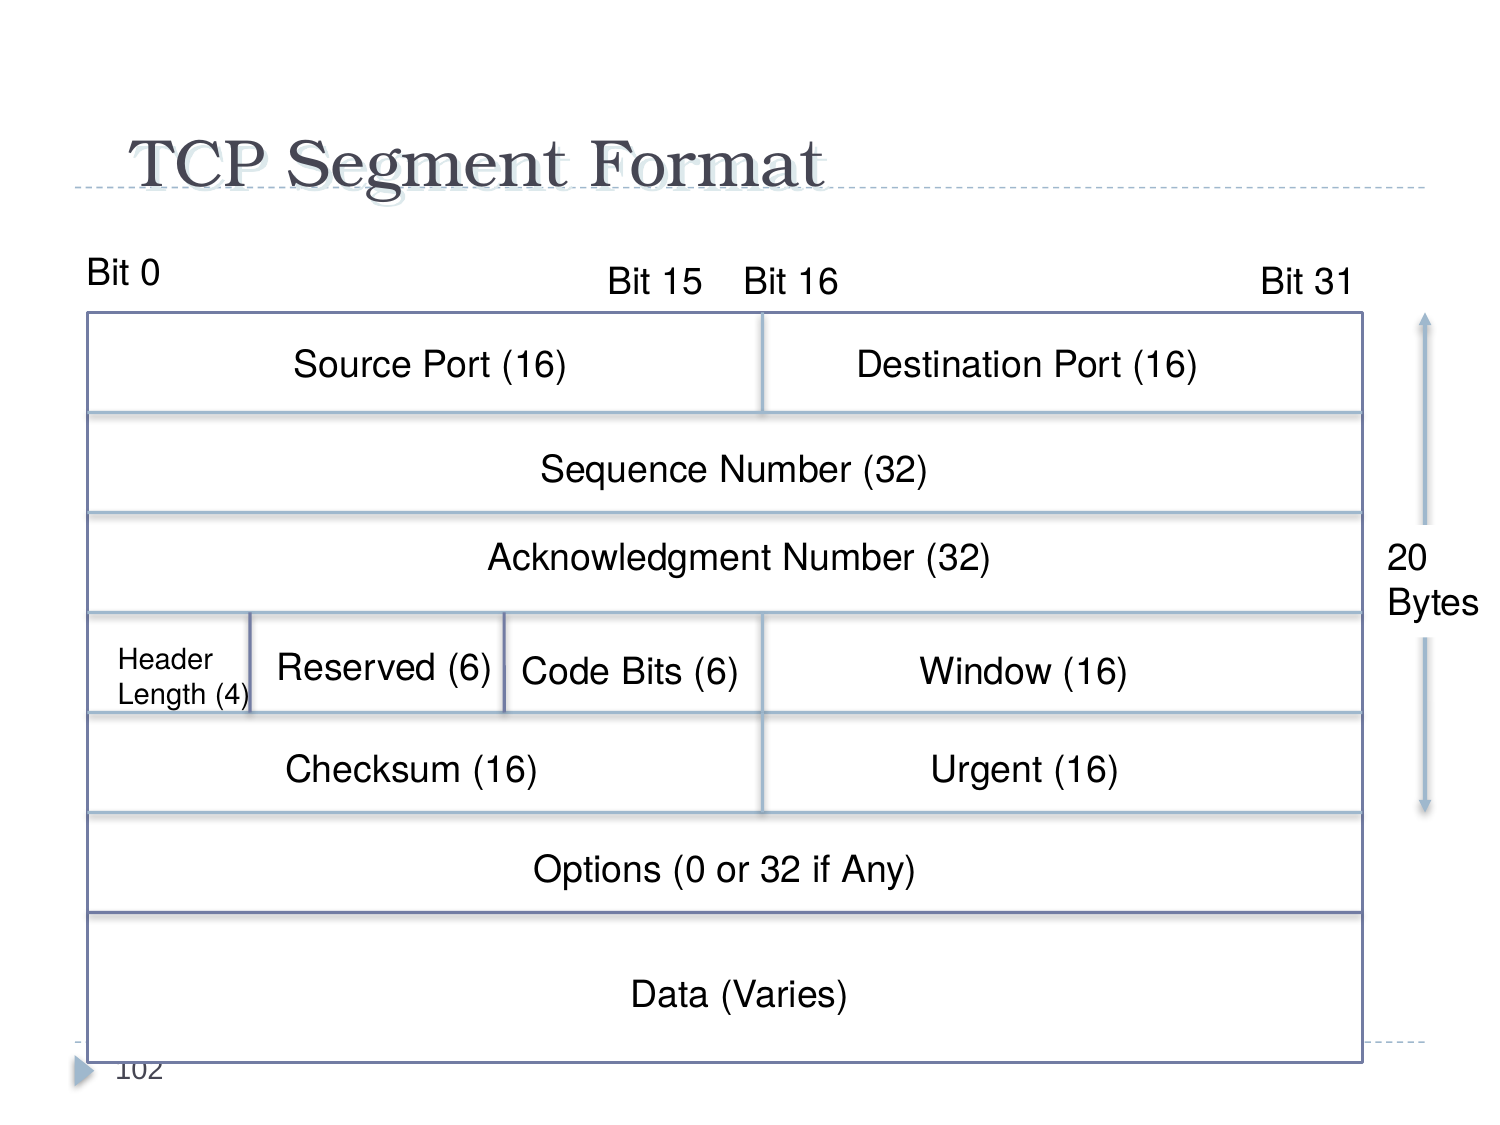

# TCP Segment Format
Bit 0
Bit 15
Bit 16
Bit 31

Source Port (16)
Destination Port (16)

Sequence Number (32)

Acknowledgment Number (32)
20
Bytes

Header
Length (4)
Reserved (6)
Code Bits (6)
Window (16)

Checksum (16)
Urgent (16)

Options (0 or 32 if Any)

Data (Varies)
102